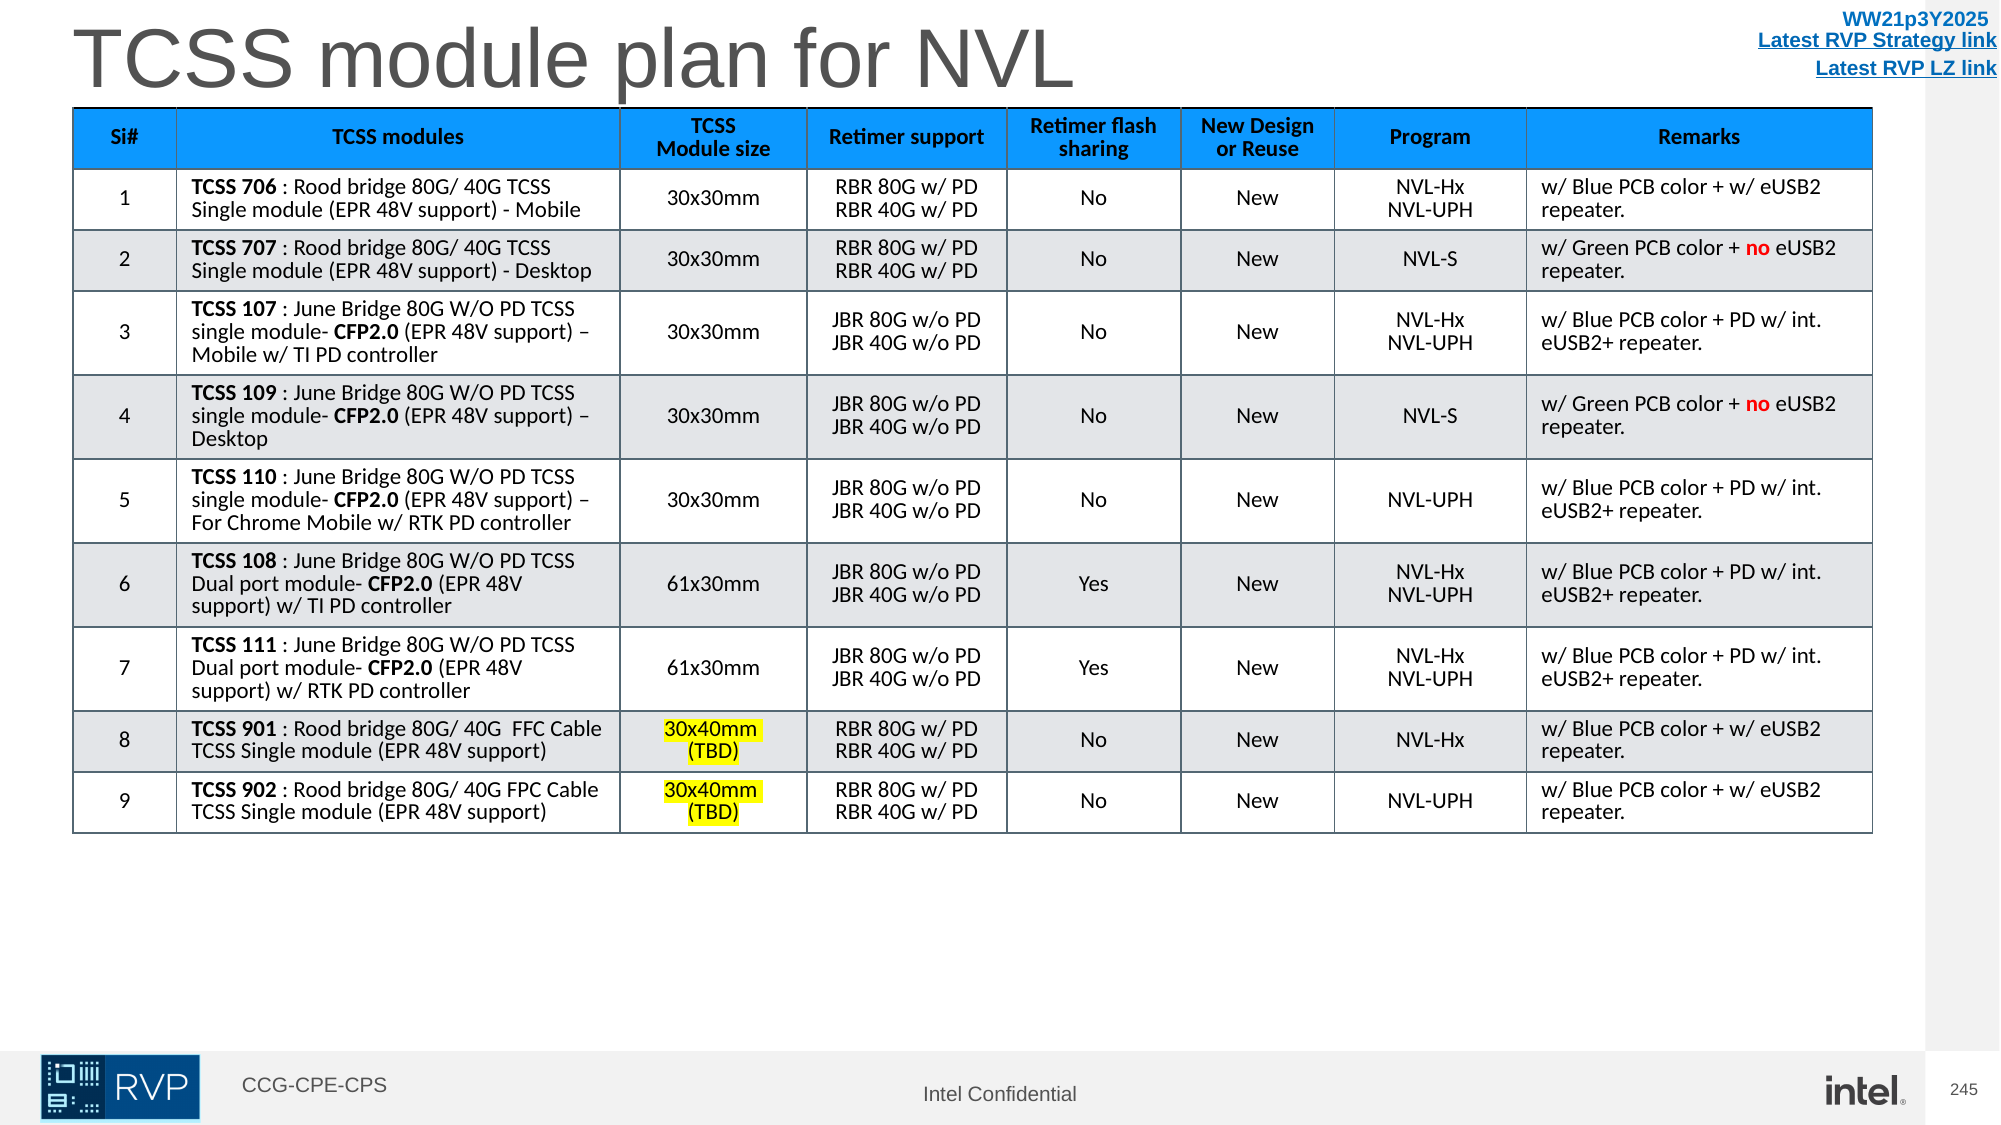

WW21p3Y2025
# TCSS module plan for NVL
Latest RVP Strategy link
Latest RVP LZ link
| Si# | TCSS modules | TCSS Module size | Retimer support | Retimer flash sharing | New Design or Reuse | Program | Remarks |
| --- | --- | --- | --- | --- | --- | --- | --- |
| 1 | TCSS 706 : Rood bridge 80G/ 40G TCSS Single module (EPR 48V support) - Mobile | 30x30mm | RBR 80G w/ PD RBR 40G w/ PD | No | New | NVL-Hx NVL-UPH | w/ Blue PCB color + w/ eUSB2 repeater. |
| 2 | TCSS 707 : Rood bridge 80G/ 40G TCSS Single module (EPR 48V support) - Desktop | 30x30mm | RBR 80G w/ PD RBR 40G w/ PD | No | New | NVL-S | w/ Green PCB color + no eUSB2 repeater. |
| 3 | TCSS 107 : June Bridge 80G W/O PD TCSS single module- CFP2.0 (EPR 48V support) – Mobile w/ TI PD controller | 30x30mm | JBR 80G w/o PD JBR 40G w/o PD | No | New | NVL-Hx NVL-UPH | w/ Blue PCB color + PD w/ int. eUSB2+ repeater. |
| 4 | TCSS 109 : June Bridge 80G W/O PD TCSS single module- CFP2.0 (EPR 48V support) – Desktop | 30x30mm | JBR 80G w/o PD JBR 40G w/o PD | No | New | NVL-S | w/ Green PCB color + no eUSB2 repeater. |
| 5 | TCSS 110 : June Bridge 80G W/O PD TCSS single module- CFP2.0 (EPR 48V support) – For Chrome Mobile w/ RTK PD controller | 30x30mm | JBR 80G w/o PD JBR 40G w/o PD | No | New | NVL-UPH | w/ Blue PCB color + PD w/ int. eUSB2+ repeater. |
| 6 | TCSS 108 : June Bridge 80G W/O PD TCSS Dual port module- CFP2.0 (EPR 48V support) w/ TI PD controller | 61x30mm | JBR 80G w/o PD JBR 40G w/o PD | Yes | New | NVL-Hx NVL-UPH | w/ Blue PCB color + PD w/ int. eUSB2+ repeater. |
| 7 | TCSS 111 : June Bridge 80G W/O PD TCSS Dual port module- CFP2.0 (EPR 48V support) w/ RTK PD controller | 61x30mm | JBR 80G w/o PD JBR 40G w/o PD | Yes | New | NVL-Hx NVL-UPH | w/ Blue PCB color + PD w/ int. eUSB2+ repeater. |
| 8 | TCSS 901 : Rood bridge 80G/ 40G FFC Cable TCSS Single module (EPR 48V support) | 30x40mm (TBD) | RBR 80G w/ PD RBR 40G w/ PD | No | New | NVL-Hx | w/ Blue PCB color + w/ eUSB2 repeater. |
| 9 | TCSS 902 : Rood bridge 80G/ 40G FPC Cable TCSS Single module (EPR 48V support) | 30x40mm (TBD) | RBR 80G w/ PD RBR 40G w/ PD | No | New | NVL-UPH | w/ Blue PCB color + w/ eUSB2 repeater. |